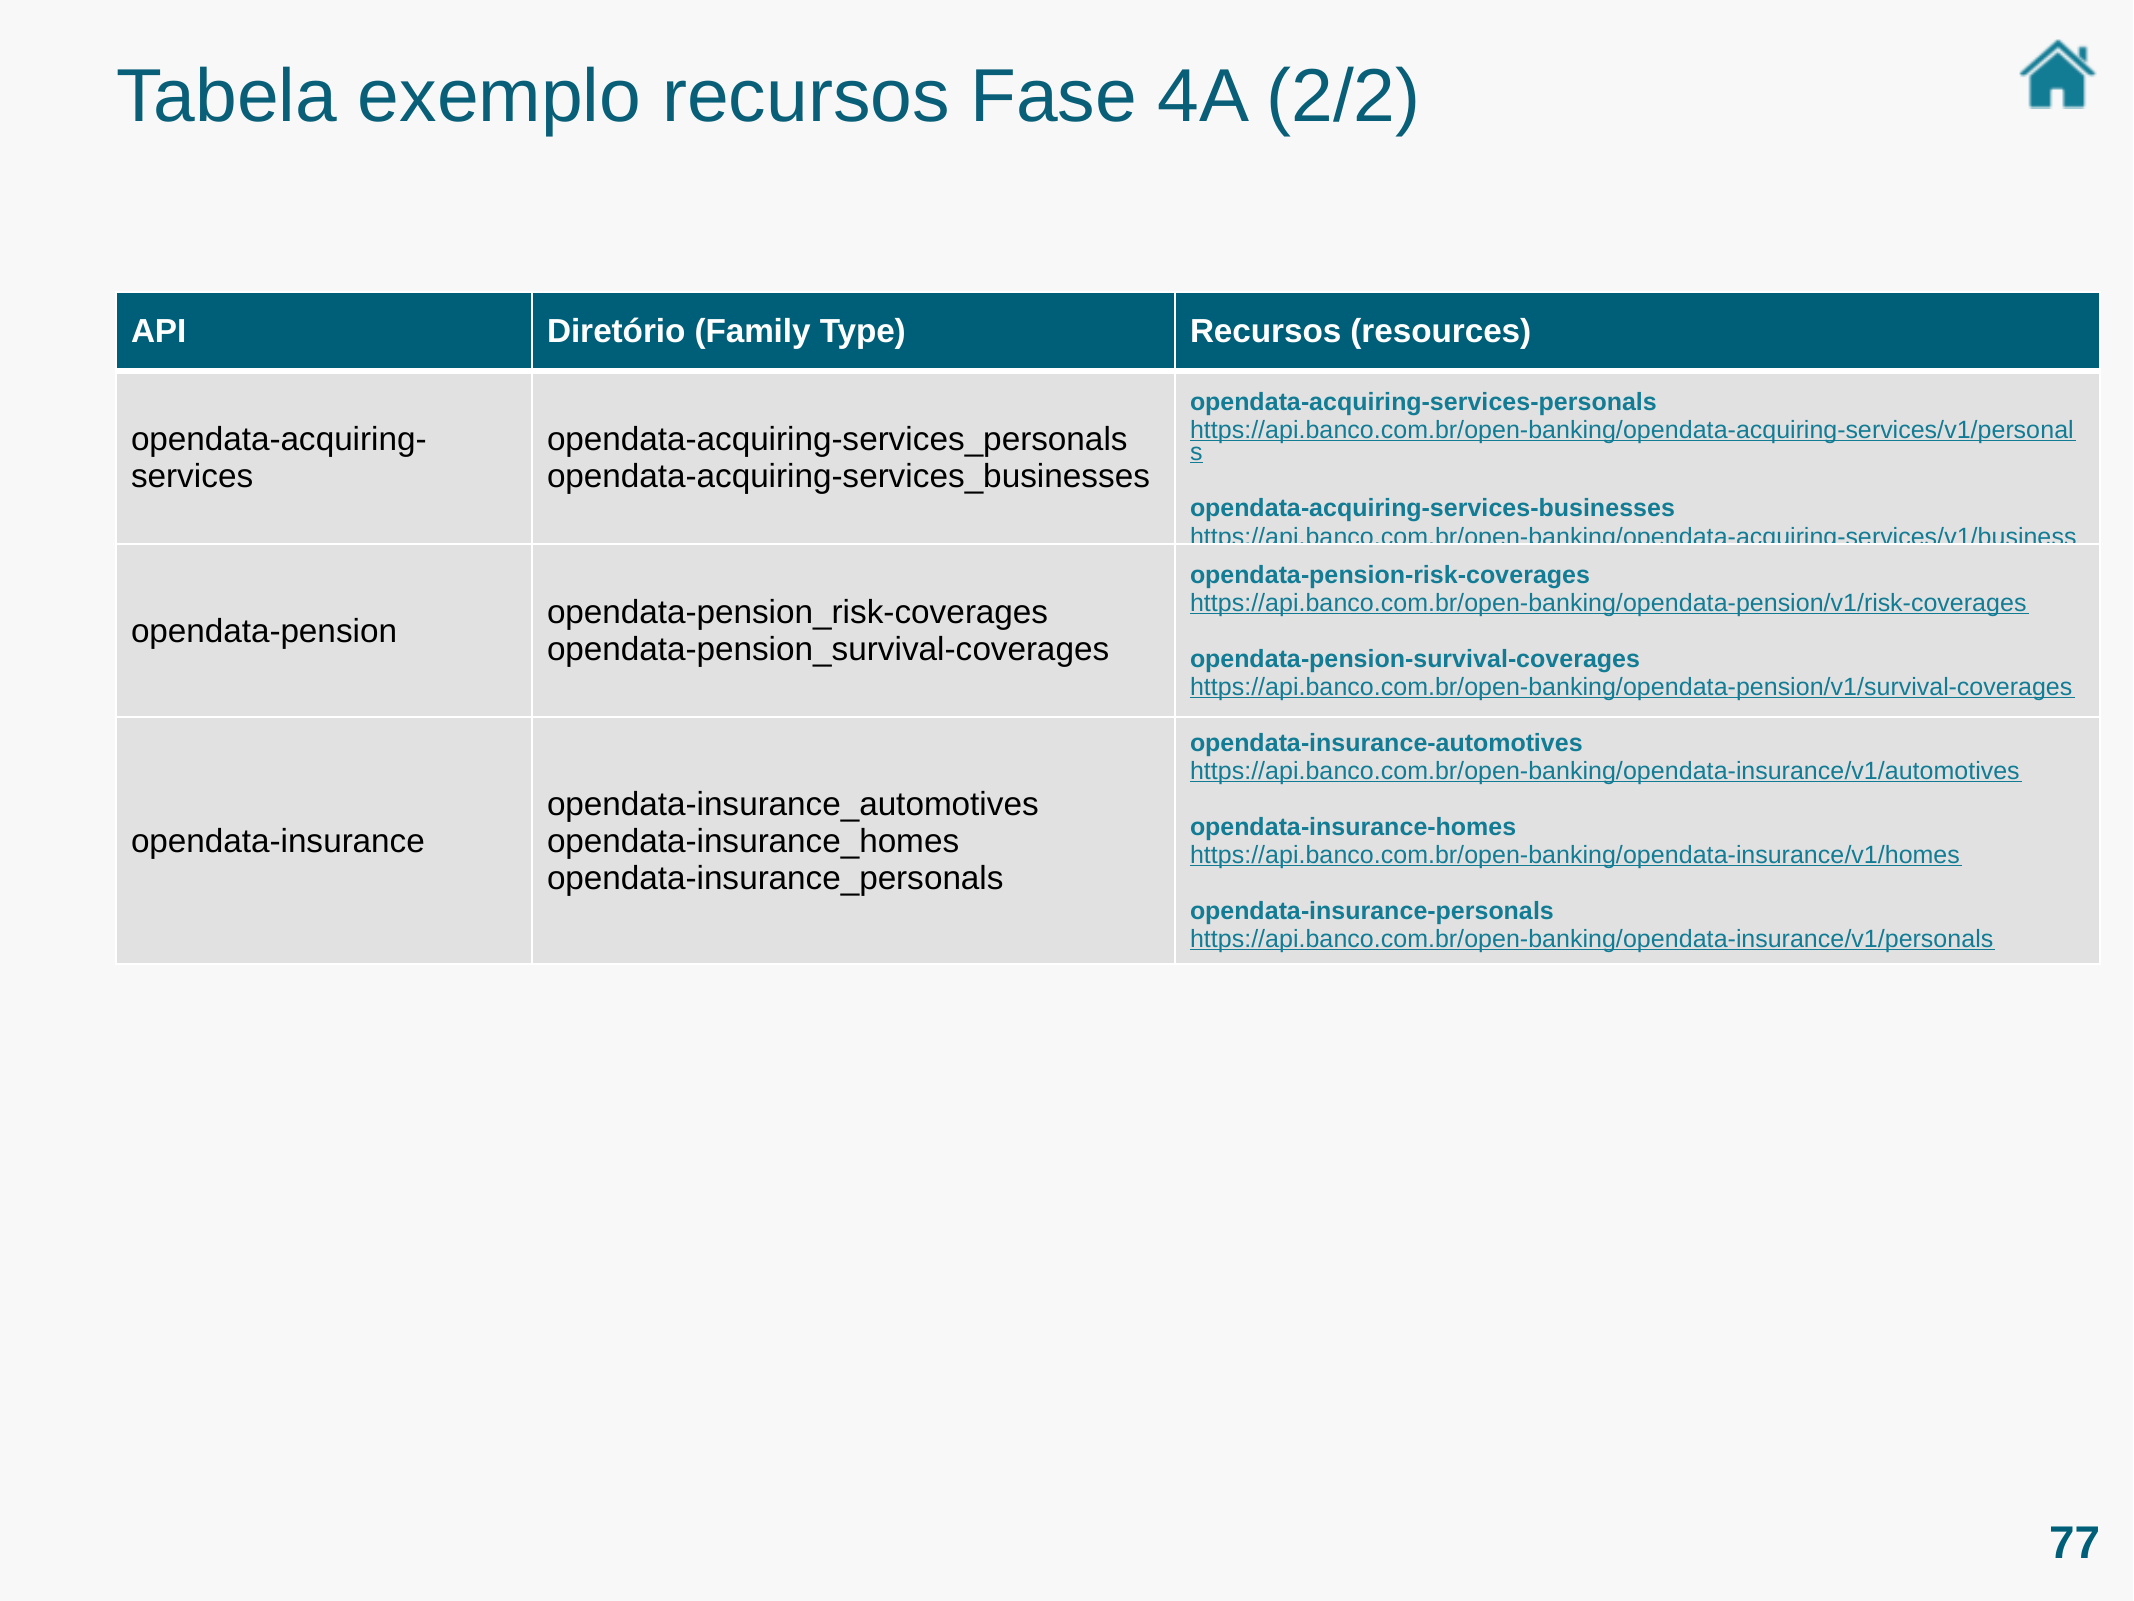

Tabela exemplo recursos Fase 4A (2/2)
| API | Diretório (Family Type) | Recursos (resources) |
| --- | --- | --- |
| opendata-acquiring-services | opendata-acquiring-services\_personals opendata-acquiring-services\_businesses | opendata-acquiring-services-personals https://api.banco.com.br/open-banking/opendata-acquiring-services/v1/personals opendata-acquiring-services-businesses https://api.banco.com.br/open-banking/opendata-acquiring-services/v1/businesses |
| opendata-pension | opendata-pension\_risk-coverages opendata-pension\_survival-coverages | opendata-pension-risk-coverages https://api.banco.com.br/open-banking/opendata-pension/v1/risk-coverages opendata-pension-survival-coverages https://api.banco.com.br/open-banking/opendata-pension/v1/survival-coverages |
| opendata-insurance | opendata-insurance\_automotives opendata-insurance\_homes opendata-insurance\_personals | opendata-insurance-automotives https://api.banco.com.br/open-banking/opendata-insurance/v1/automotives opendata-insurance-homes https://api.banco.com.br/open-banking/opendata-insurance/v1/homes opendata-insurance-personals https://api.banco.com.br/open-banking/opendata-insurance/v1/personals |
77